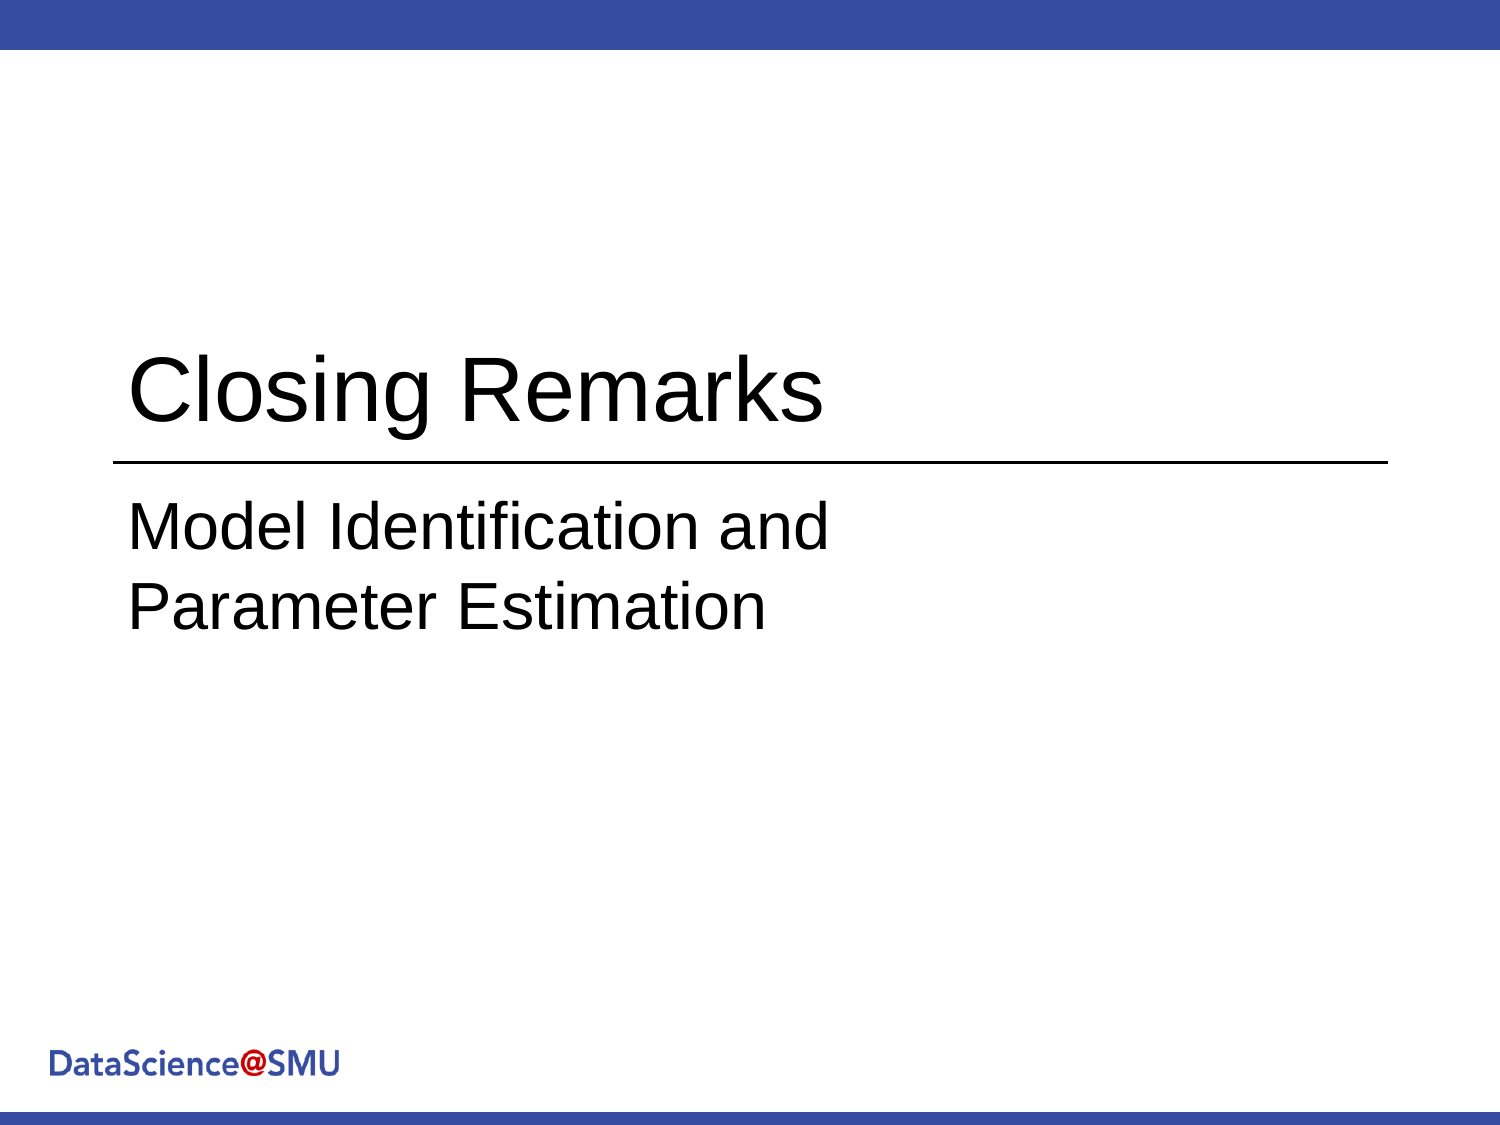

# Closing Remarks
Model Identification and Parameter Estimation